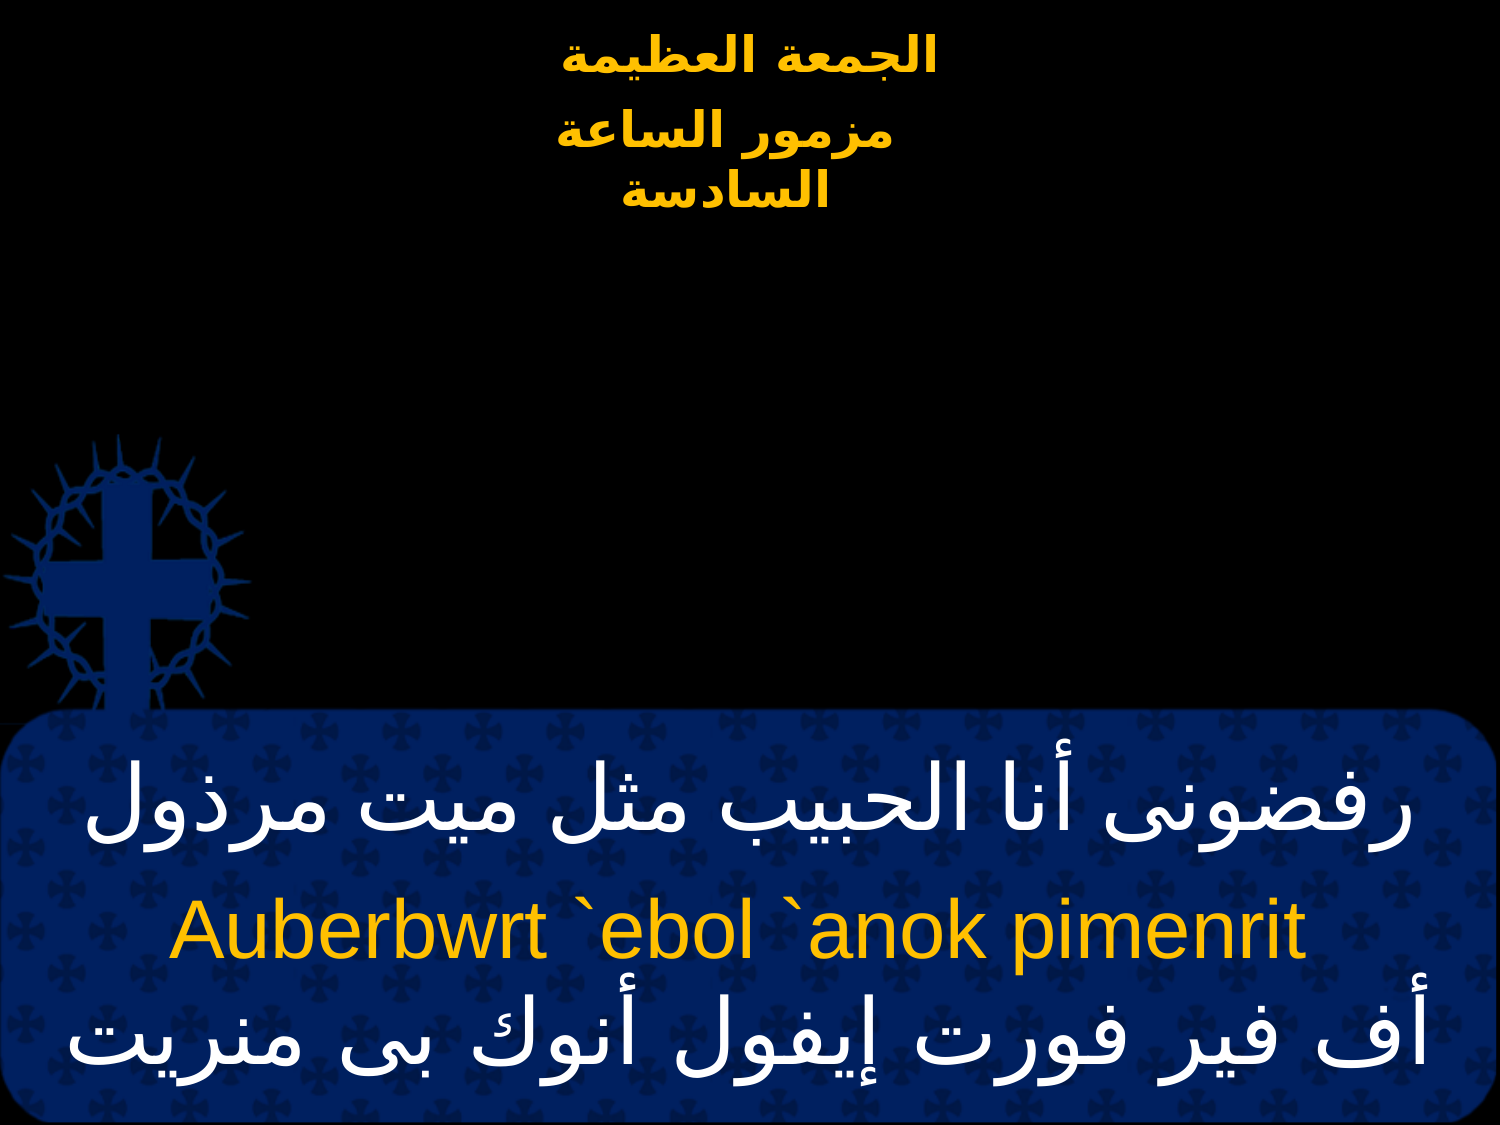

# رفضونى أنا الحبيب مثل ميت مرذول
Auberbwrt `ebol `anok pimenrit
أف فير فورت إيفول أنوك بى منريت